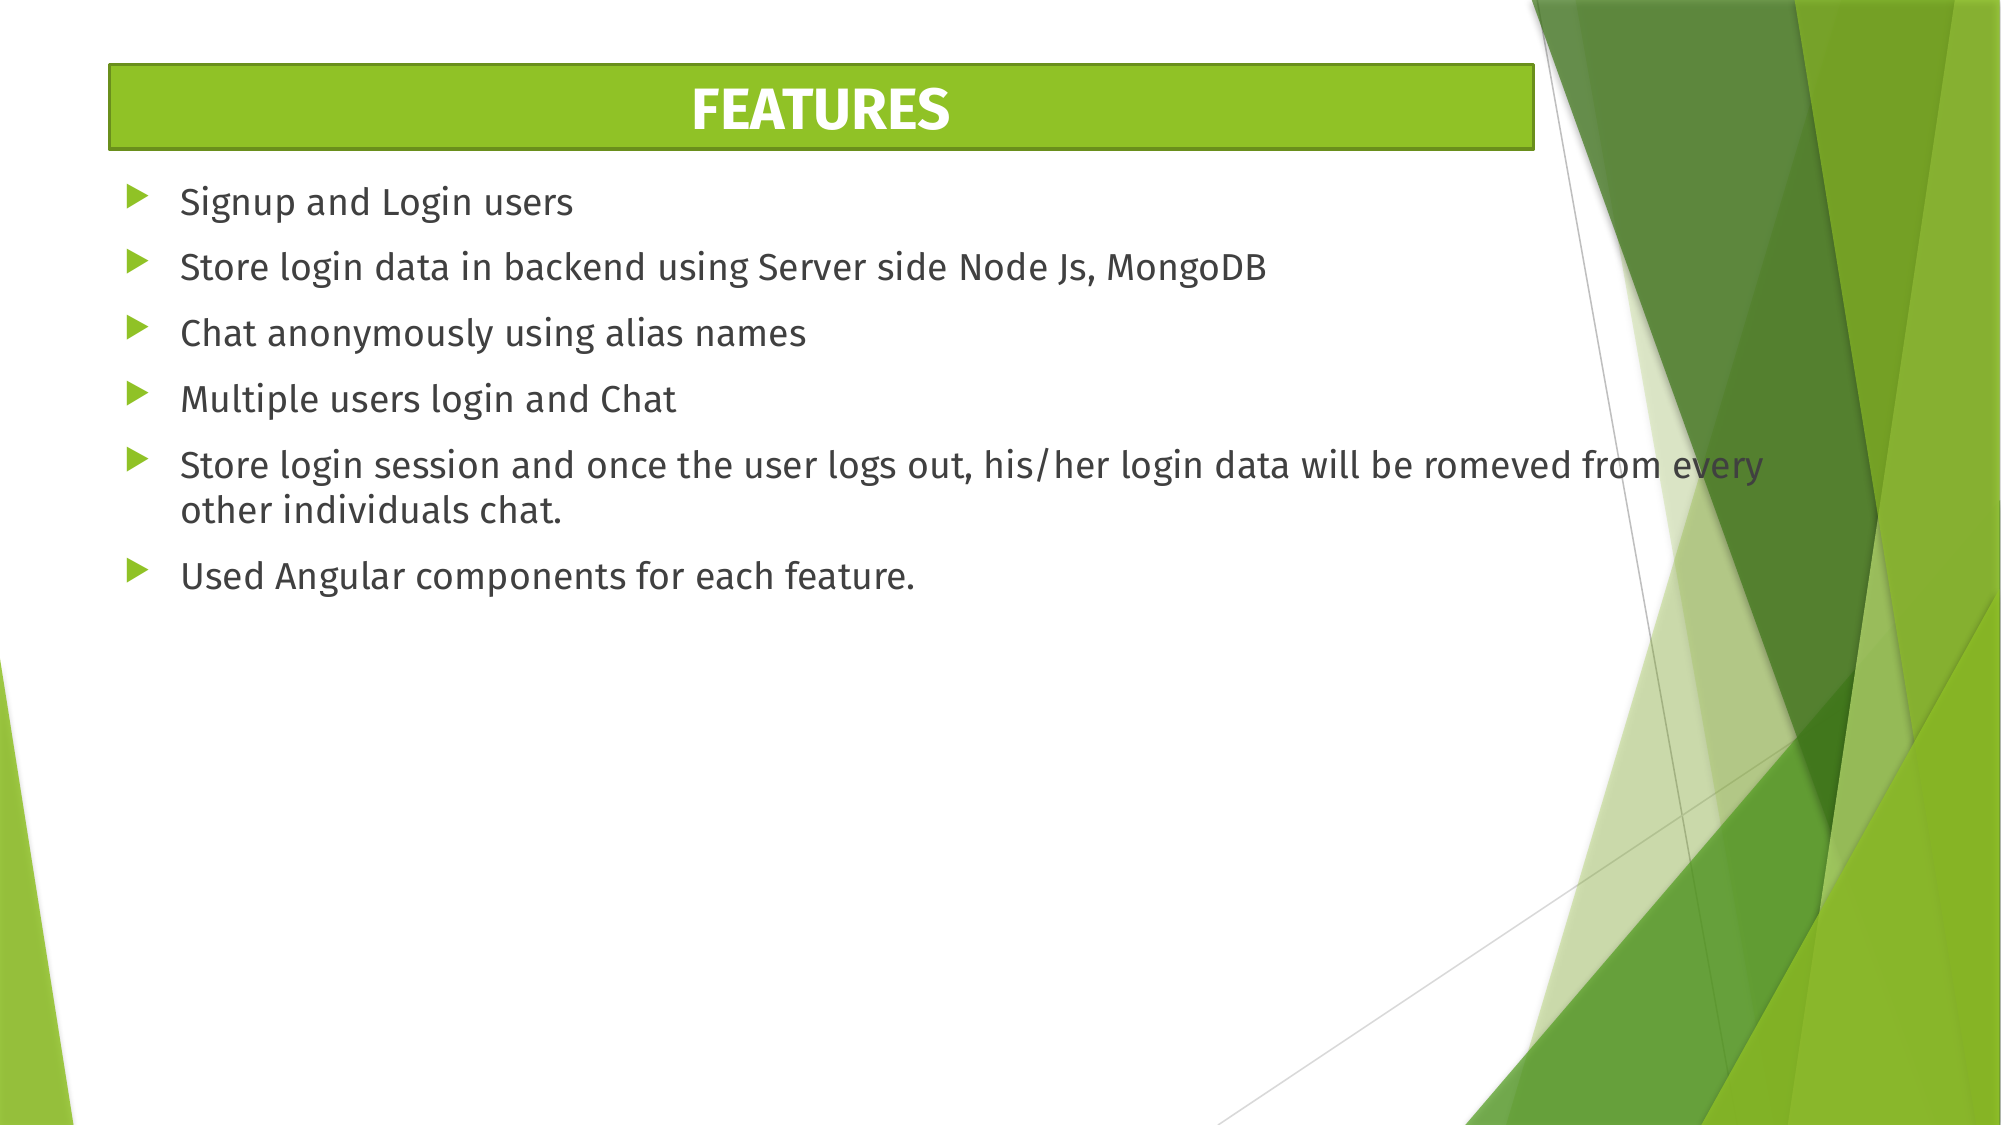

FEATURES
Signup and Login users
Store login data in backend using Server side Node Js, MongoDB
Chat anonymously using alias names
Multiple users login and Chat
Store login session and once the user logs out, his/her login data will be romeved from every other individuals chat.
Used Angular components for each feature.